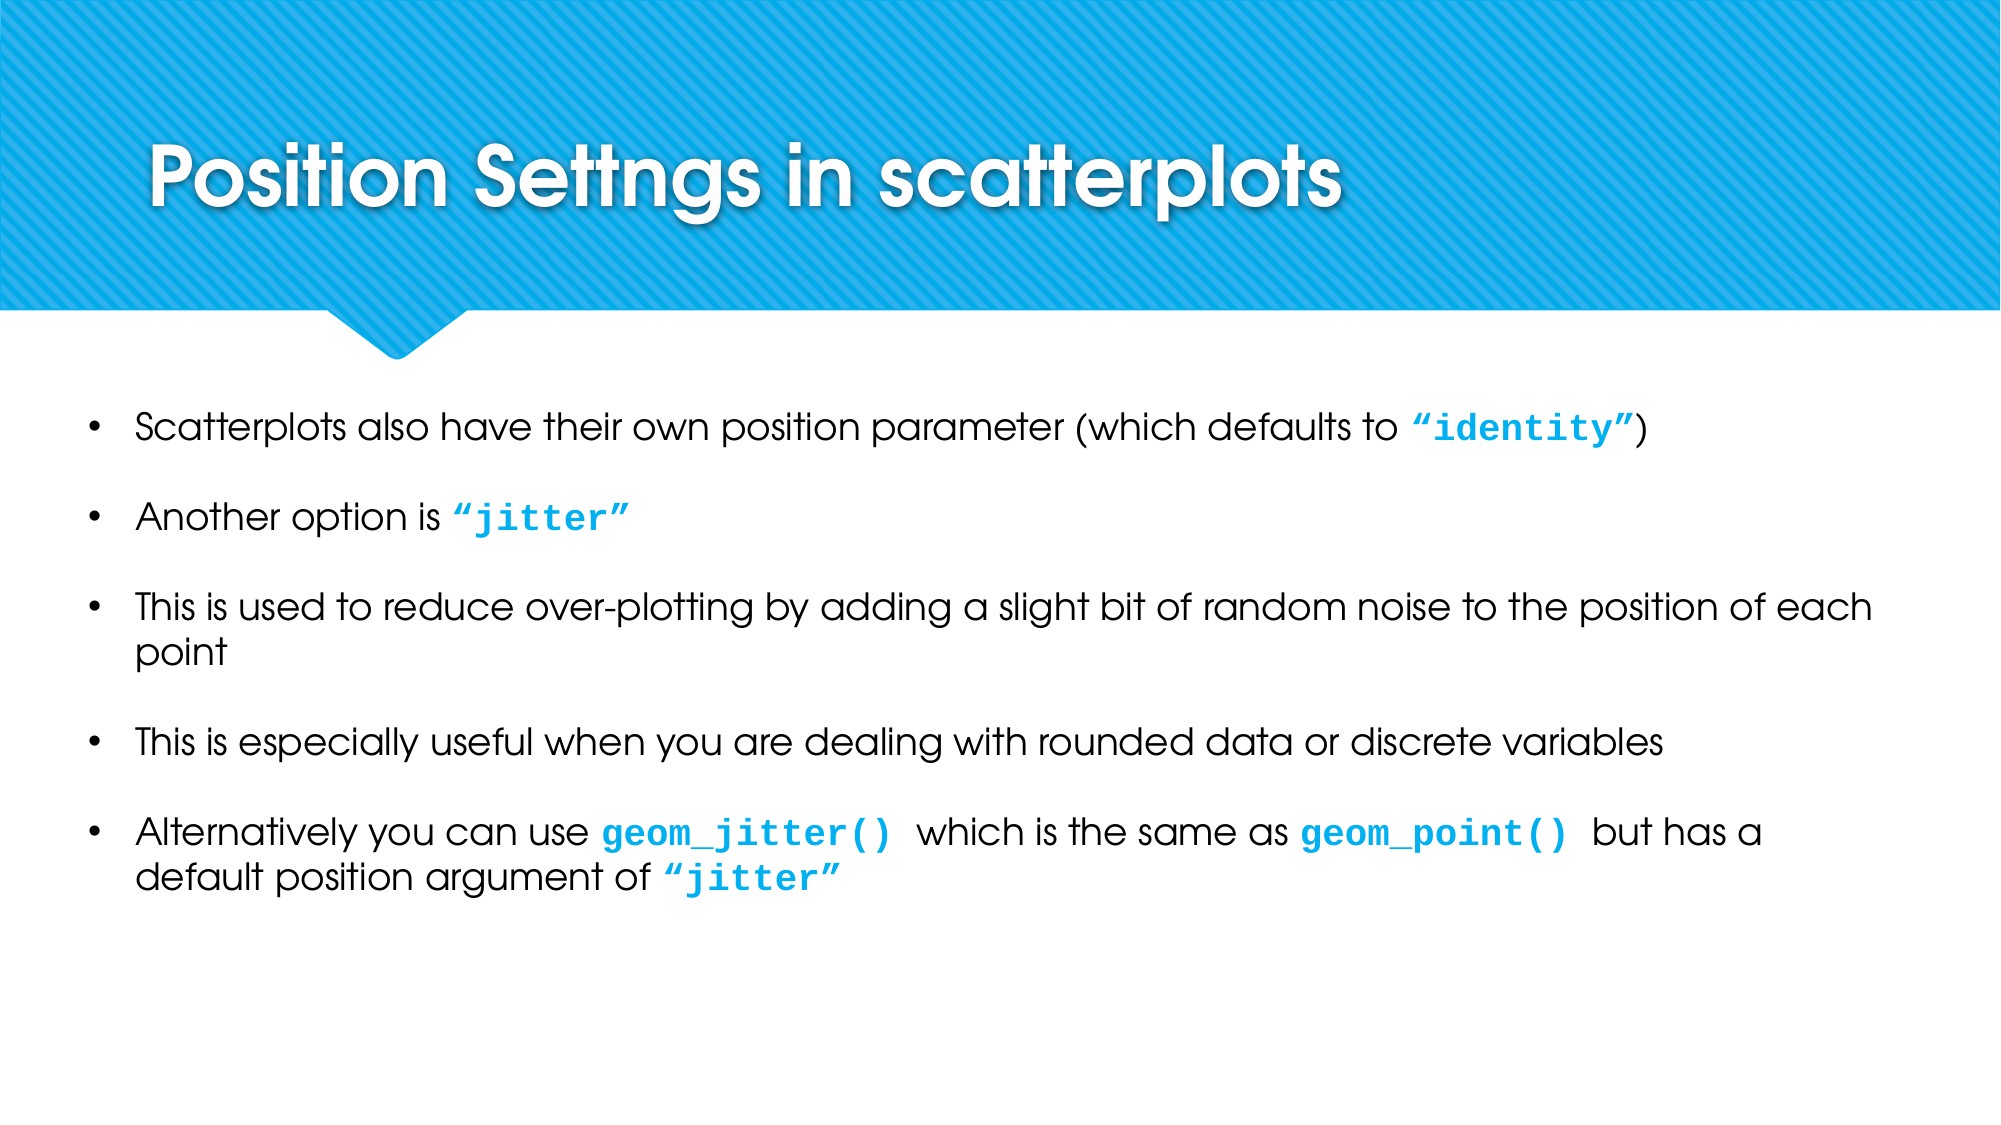

# Position Settngs in scatterplots
Scatterplots also have their own position parameter (which defaults to “identity”)

Another option is “jitter”

This is used to reduce over-plotting by adding a slight bit of random noise to the position of each point

This is especially useful when you are dealing with rounded data or discrete variables

Alternatively you can use geom_jitter() which is the same as geom_point() but has a default position argument of “jitter”